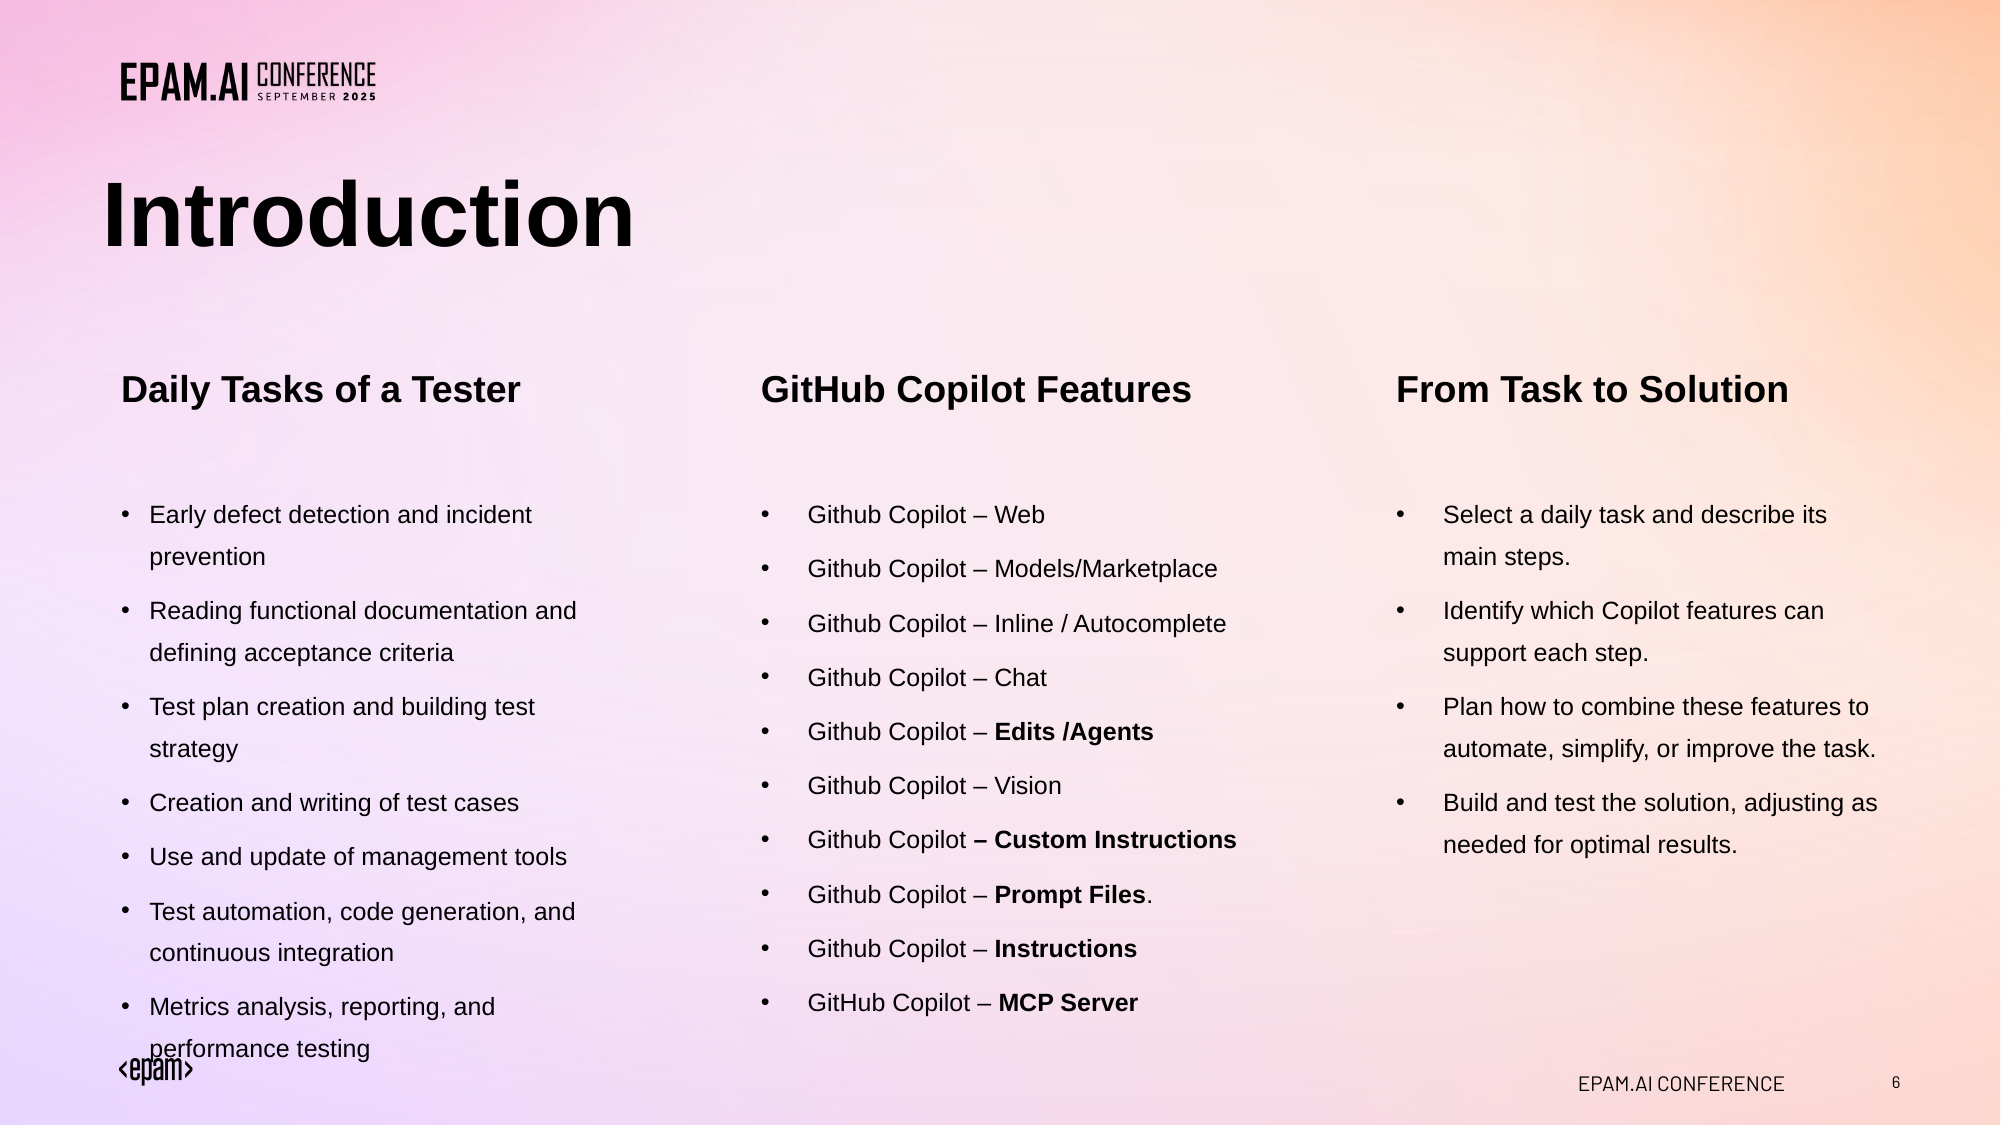

# Introduction
Daily Tasks of a Tester
GitHub Copilot Features
From Task to Solution
Early defect detection and incident prevention
Reading functional documentation and defining acceptance criteria
Test plan creation and building test strategy
Creation and writing of test cases
Use and update of management tools
Test automation, code generation, and continuous integration
Metrics analysis, reporting, and performance testing

Github Copilot – Web
Github Copilot – Models/Marketplace
Github Copilot – Inline / Autocomplete
Github Copilot – Chat
Github Copilot – Edits /Agents
Github Copilot – Vision
Github Copilot – Custom Instructions
Github Copilot – Prompt Files.
Github Copilot – Instructions
GitHub Copilot – MCP Server

Select a daily task and describe its main steps.
Identify which Copilot features can support each step.
Plan how to combine these features to automate, simplify, or improve the task.
Build and test the solution, adjusting as needed for optimal results.